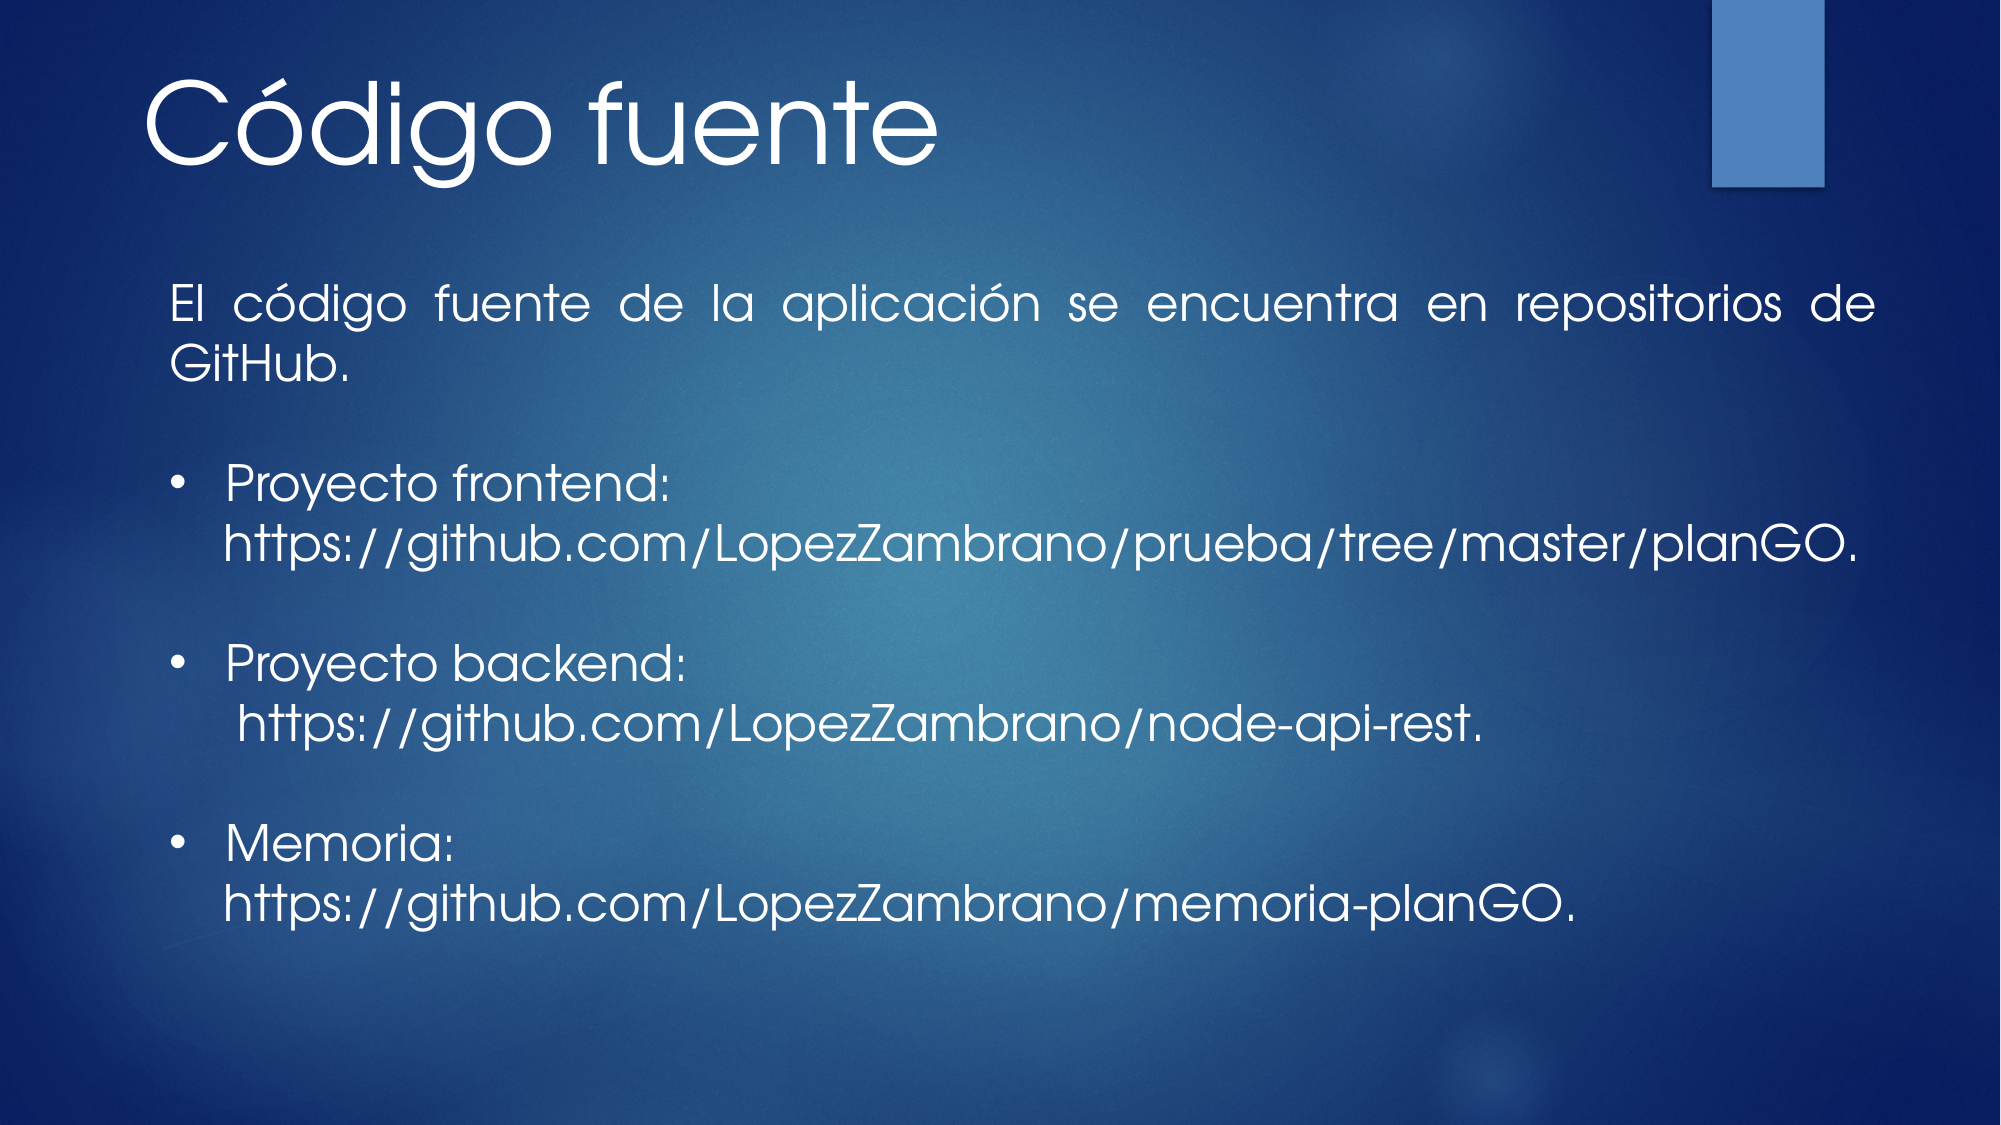

# Código fuente
El código fuente de la aplicación se encuentra en repositorios de GitHub.

Proyecto frontend:
    https://github.com/LopezZambrano/prueba/tree/master/planGO.

Proyecto backend:
     https://github.com/LopezZambrano/node-api-rest.

Memoria:
    https://github.com/LopezZambrano/memoria-planGO.